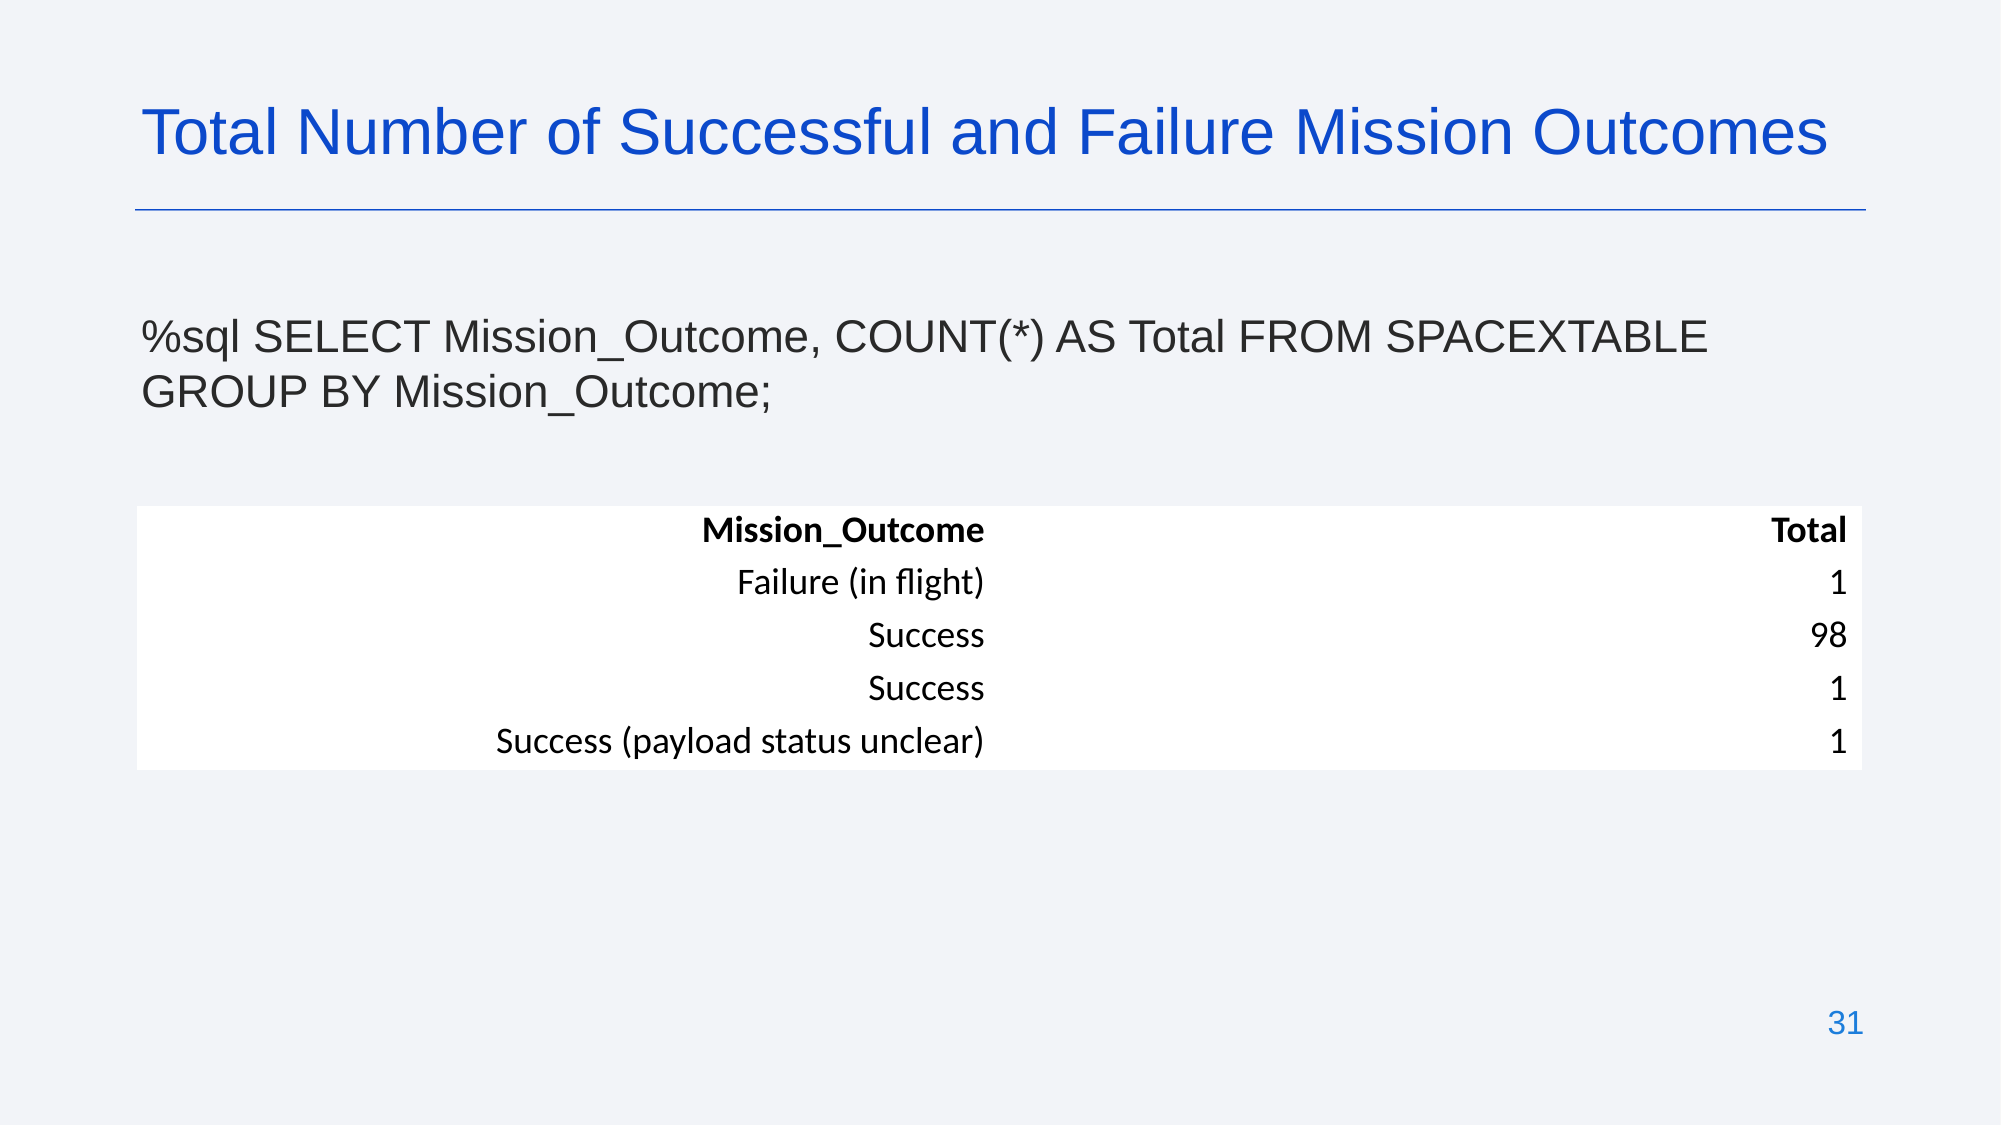

Total Number of Successful and Failure Mission Outcomes
%sql SELECT Mission_Outcome, COUNT(*) AS Total FROM SPACEXTABLE GROUP BY Mission_Outcome;
| Mission\_Outcome | Total |
| --- | --- |
| Failure (in flight) | 1 |
| Success | 98 |
| Success | 1 |
| Success (payload status unclear) | 1 |
31